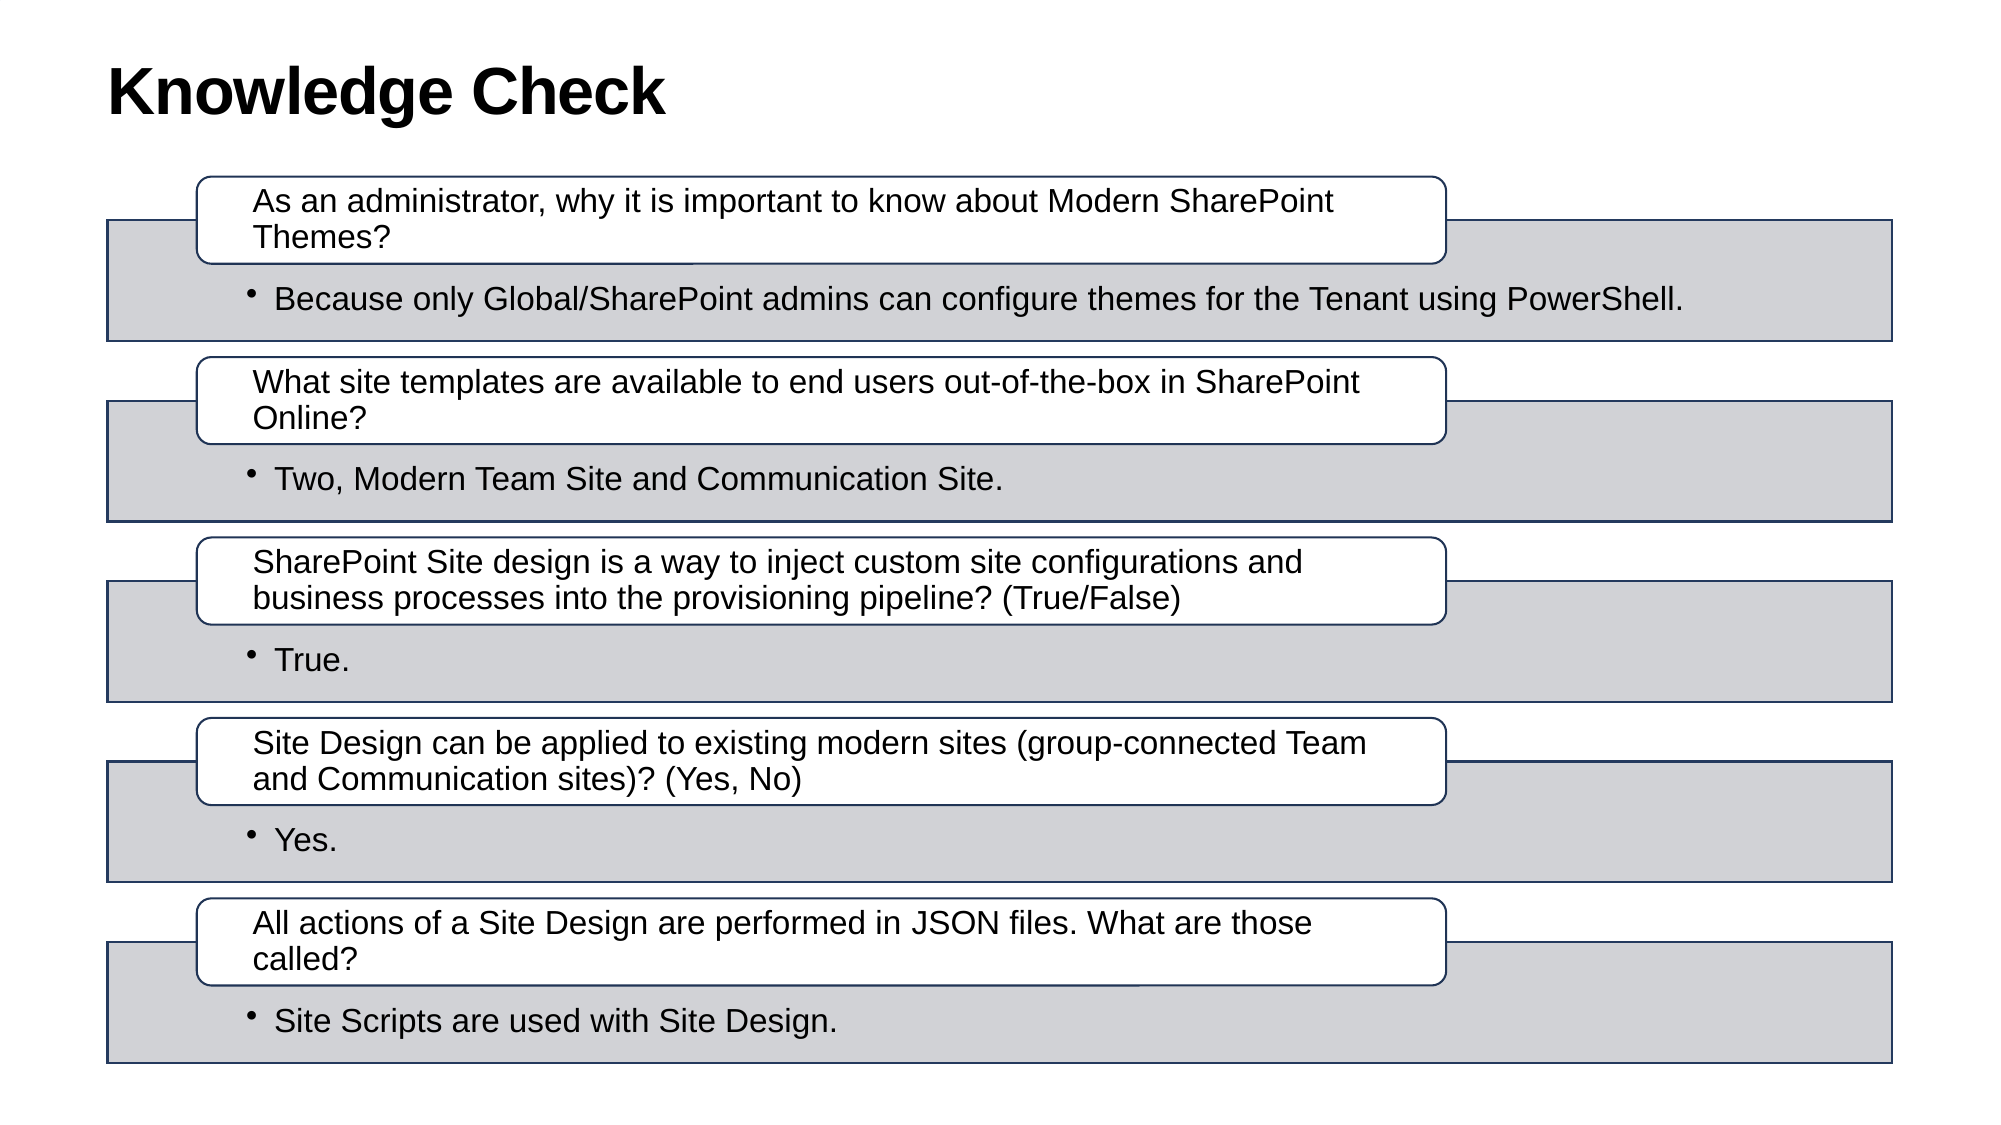

# Knowledge Check
Because only Global/SharePoint admins can configure themes for the Tenant using PowerShell.
As an administrator, why it is important to know about Modern SharePoint Themes?
Two, Modern Team Site and Communication Site.
What site templates are available to end users out-of-the-box in SharePoint Online?
True.
SharePoint Site design is a way to inject custom site configurations and business processes into the provisioning pipeline? (True/False)
Yes.
Site Design can be applied to existing modern sites (group-connected Team and Communication sites)? (Yes, No)
Site Scripts are used with Site Design.
All actions of a Site Design are performed in JSON files. What are those called?